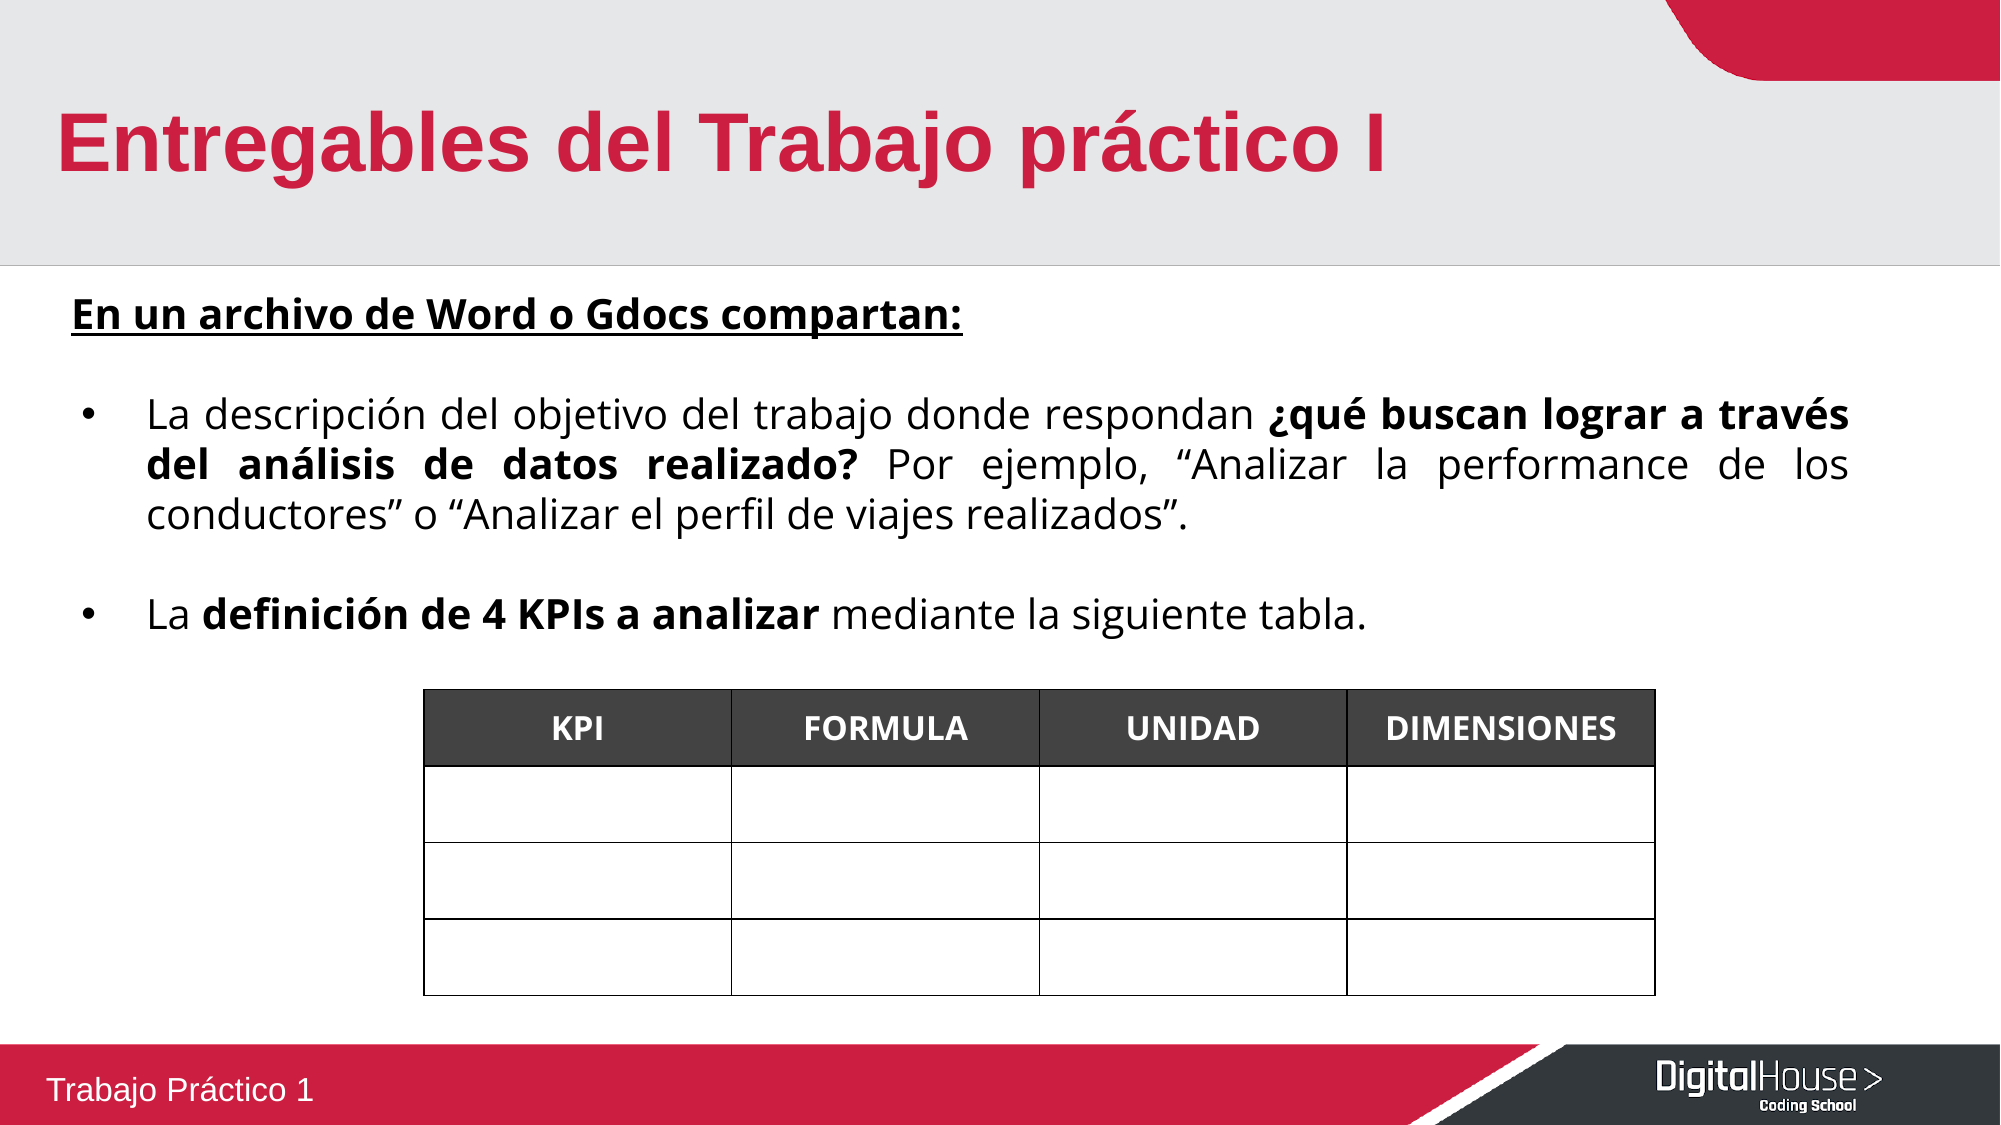

# Entregables del Trabajo práctico I
En un archivo de Word o Gdocs compartan:

La descripción del objetivo del trabajo donde respondan ¿qué buscan lograr a través del análisis de datos realizado? Por ejemplo, “Analizar la performance de los conductores” o “Analizar el perfil de viajes realizados”.

La definición de 4 KPIs a analizar mediante la siguiente tabla.

| KPI | FORMULA | UNIDAD | DIMENSIONES |
| --- | --- | --- | --- |
|  |  |  |  |
|  |  |  |  |
|  |  |  |  |
Trabajo Práctico 1